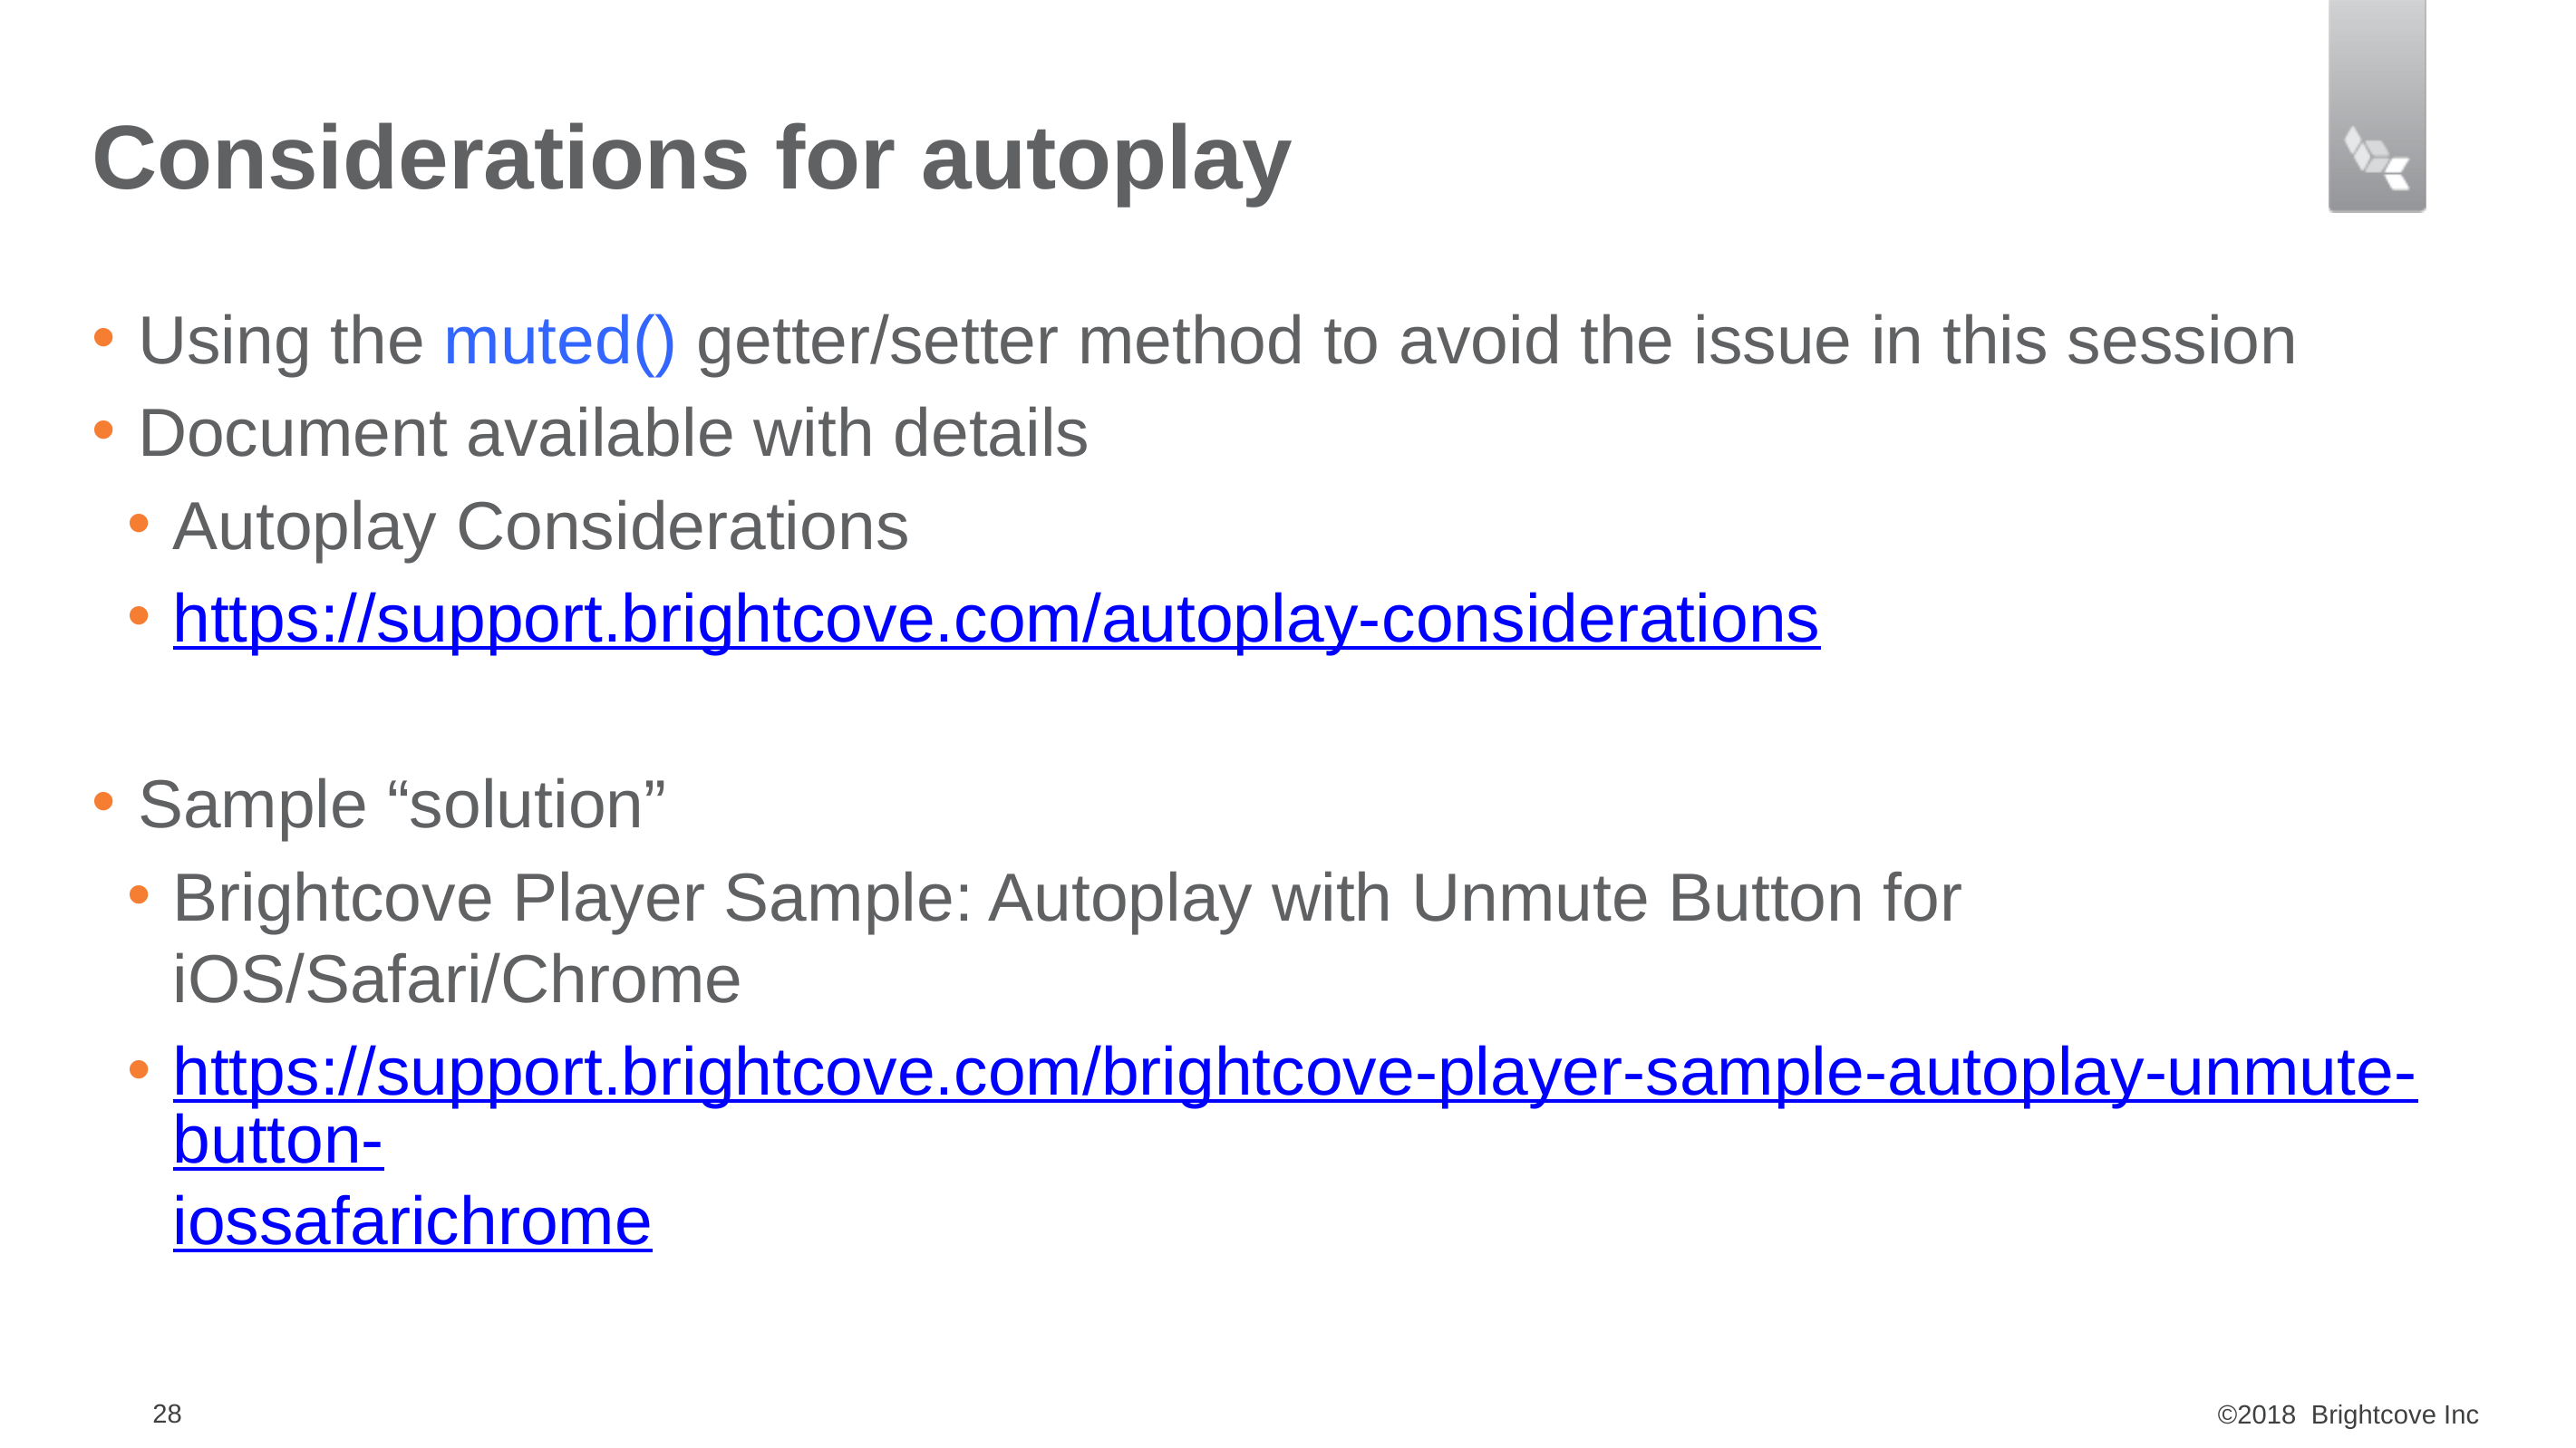

# Considerations for autoplay
Using the muted() getter/setter method to avoid the issue in this session
Document available with details
Autoplay Considerations
https://support.brightcove.com/autoplay-considerations

Sample “solution”
Brightcove Player Sample: Autoplay with Unmute Button for iOS/Safari/Chrome
https://support.brightcove.com/brightcove-player-sample-autoplay-unmute-button-iossafarichrome
28